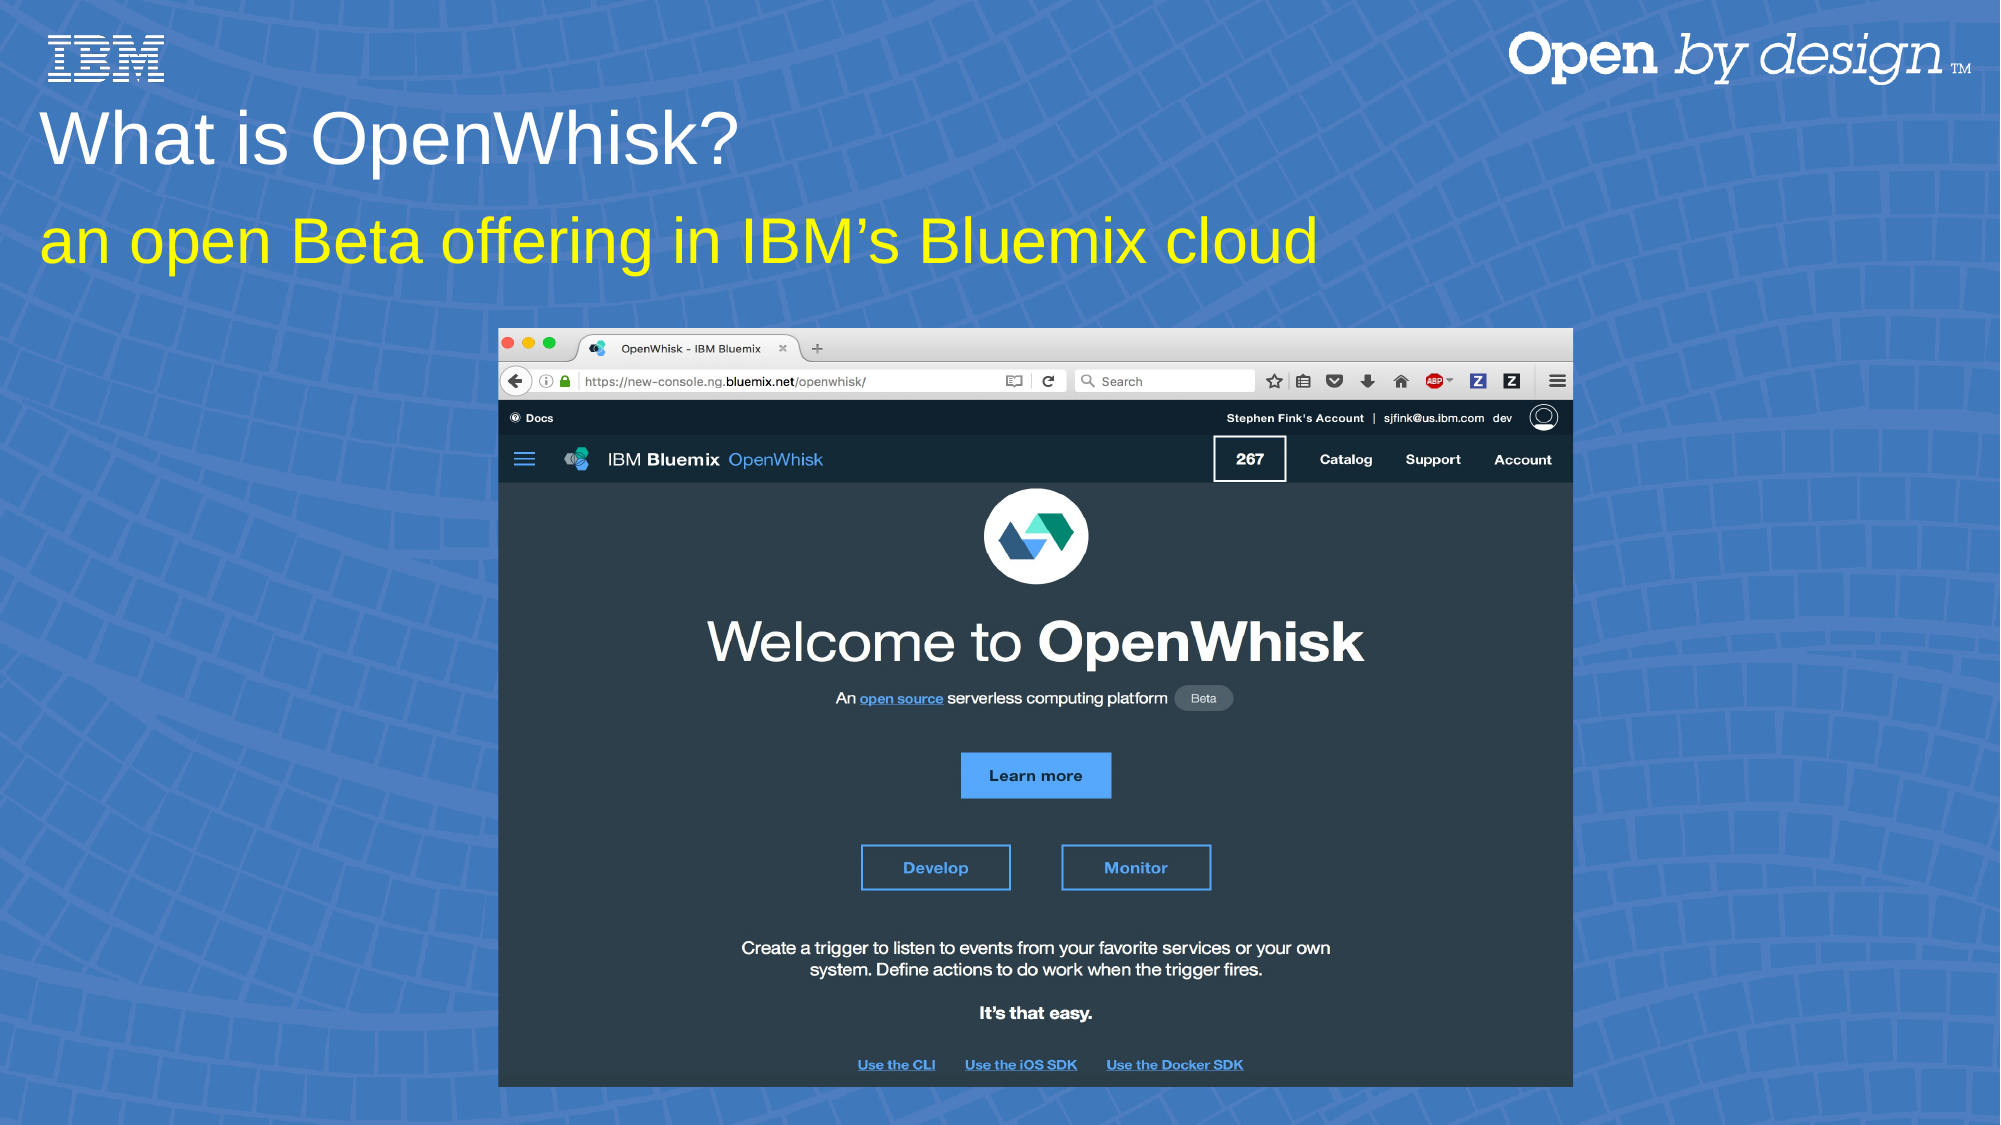

What is OpenWhisk?
an open Beta offering in IBM’s Bluemix cloud

ICICI Appathon 2017
by SirAbhinavJain